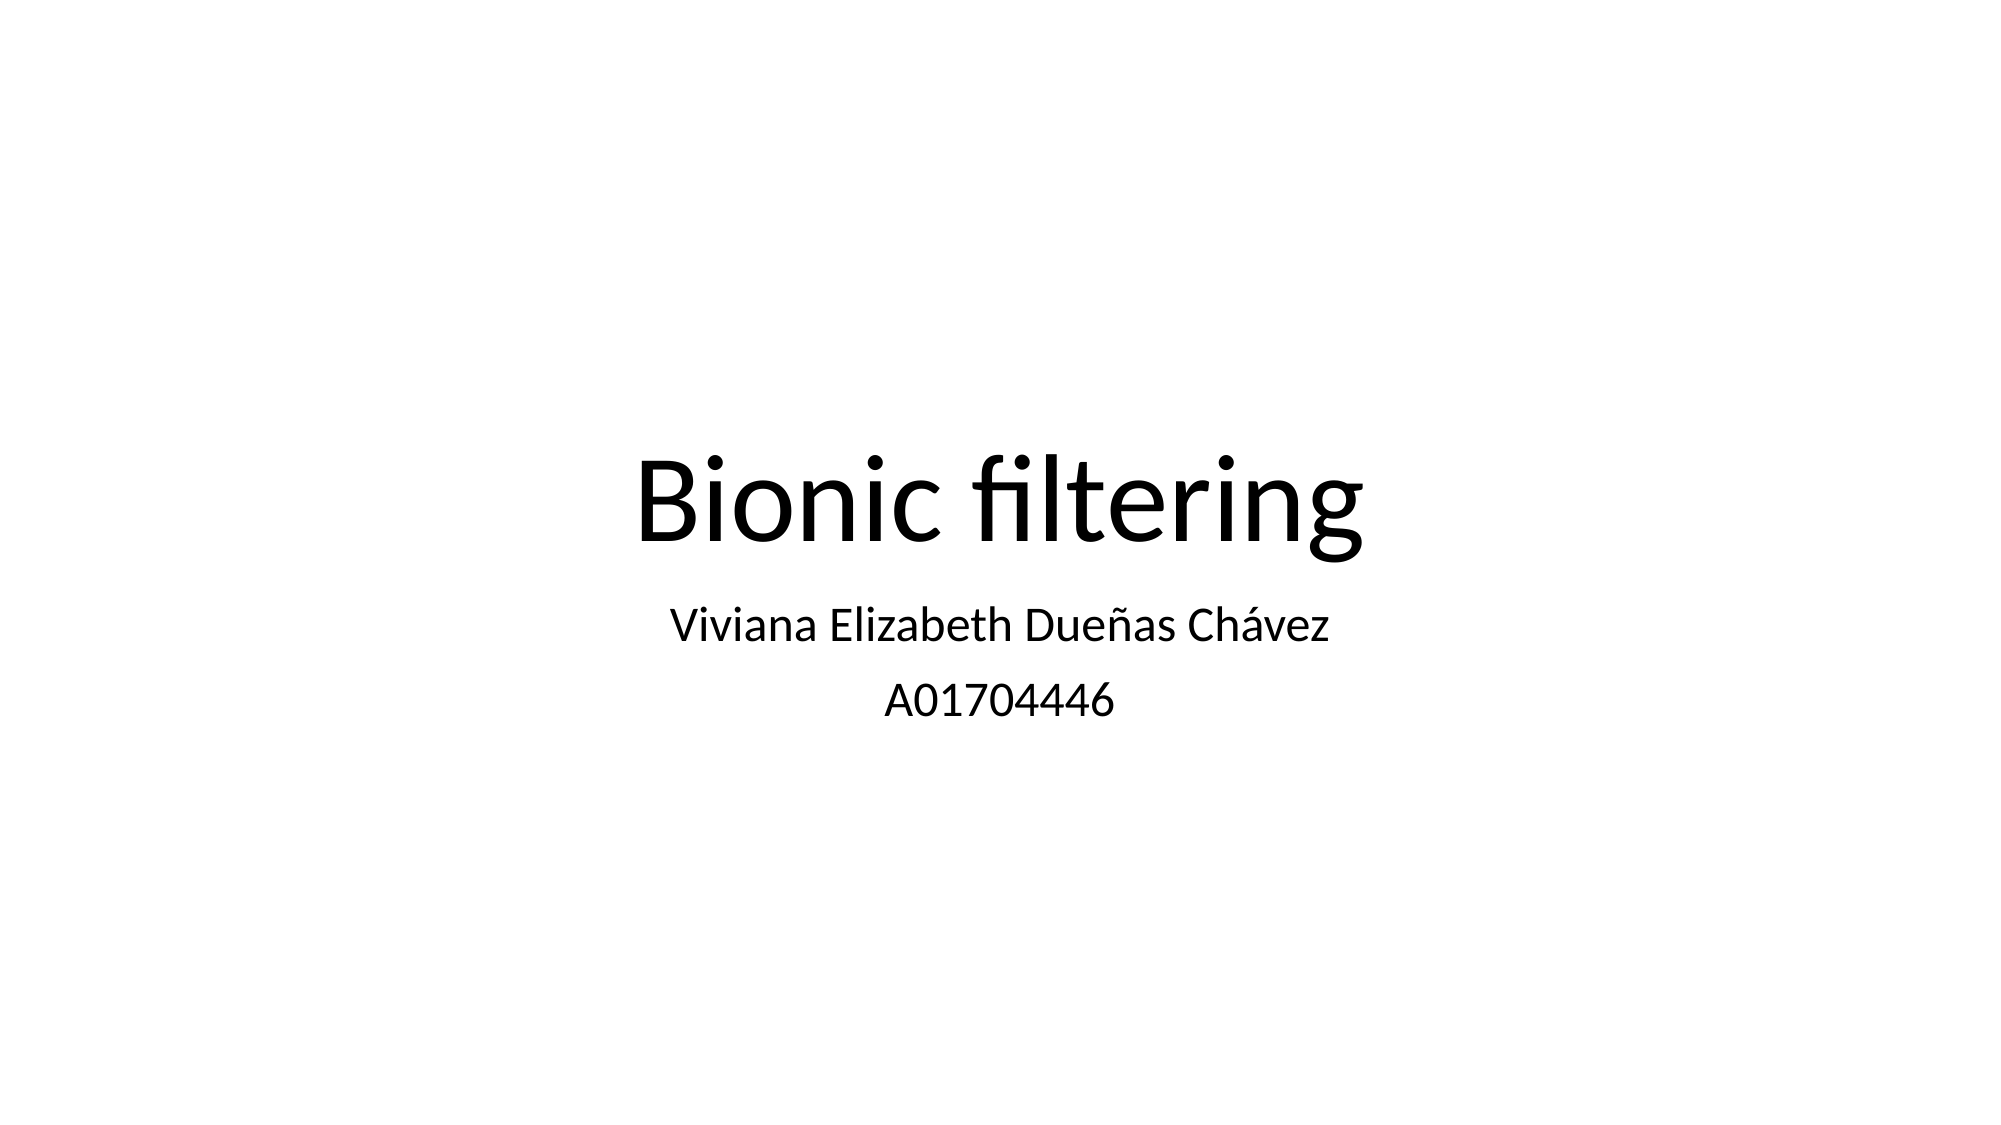

# Bionic filtering
Viviana Elizabeth Dueñas Chávez
A01704446